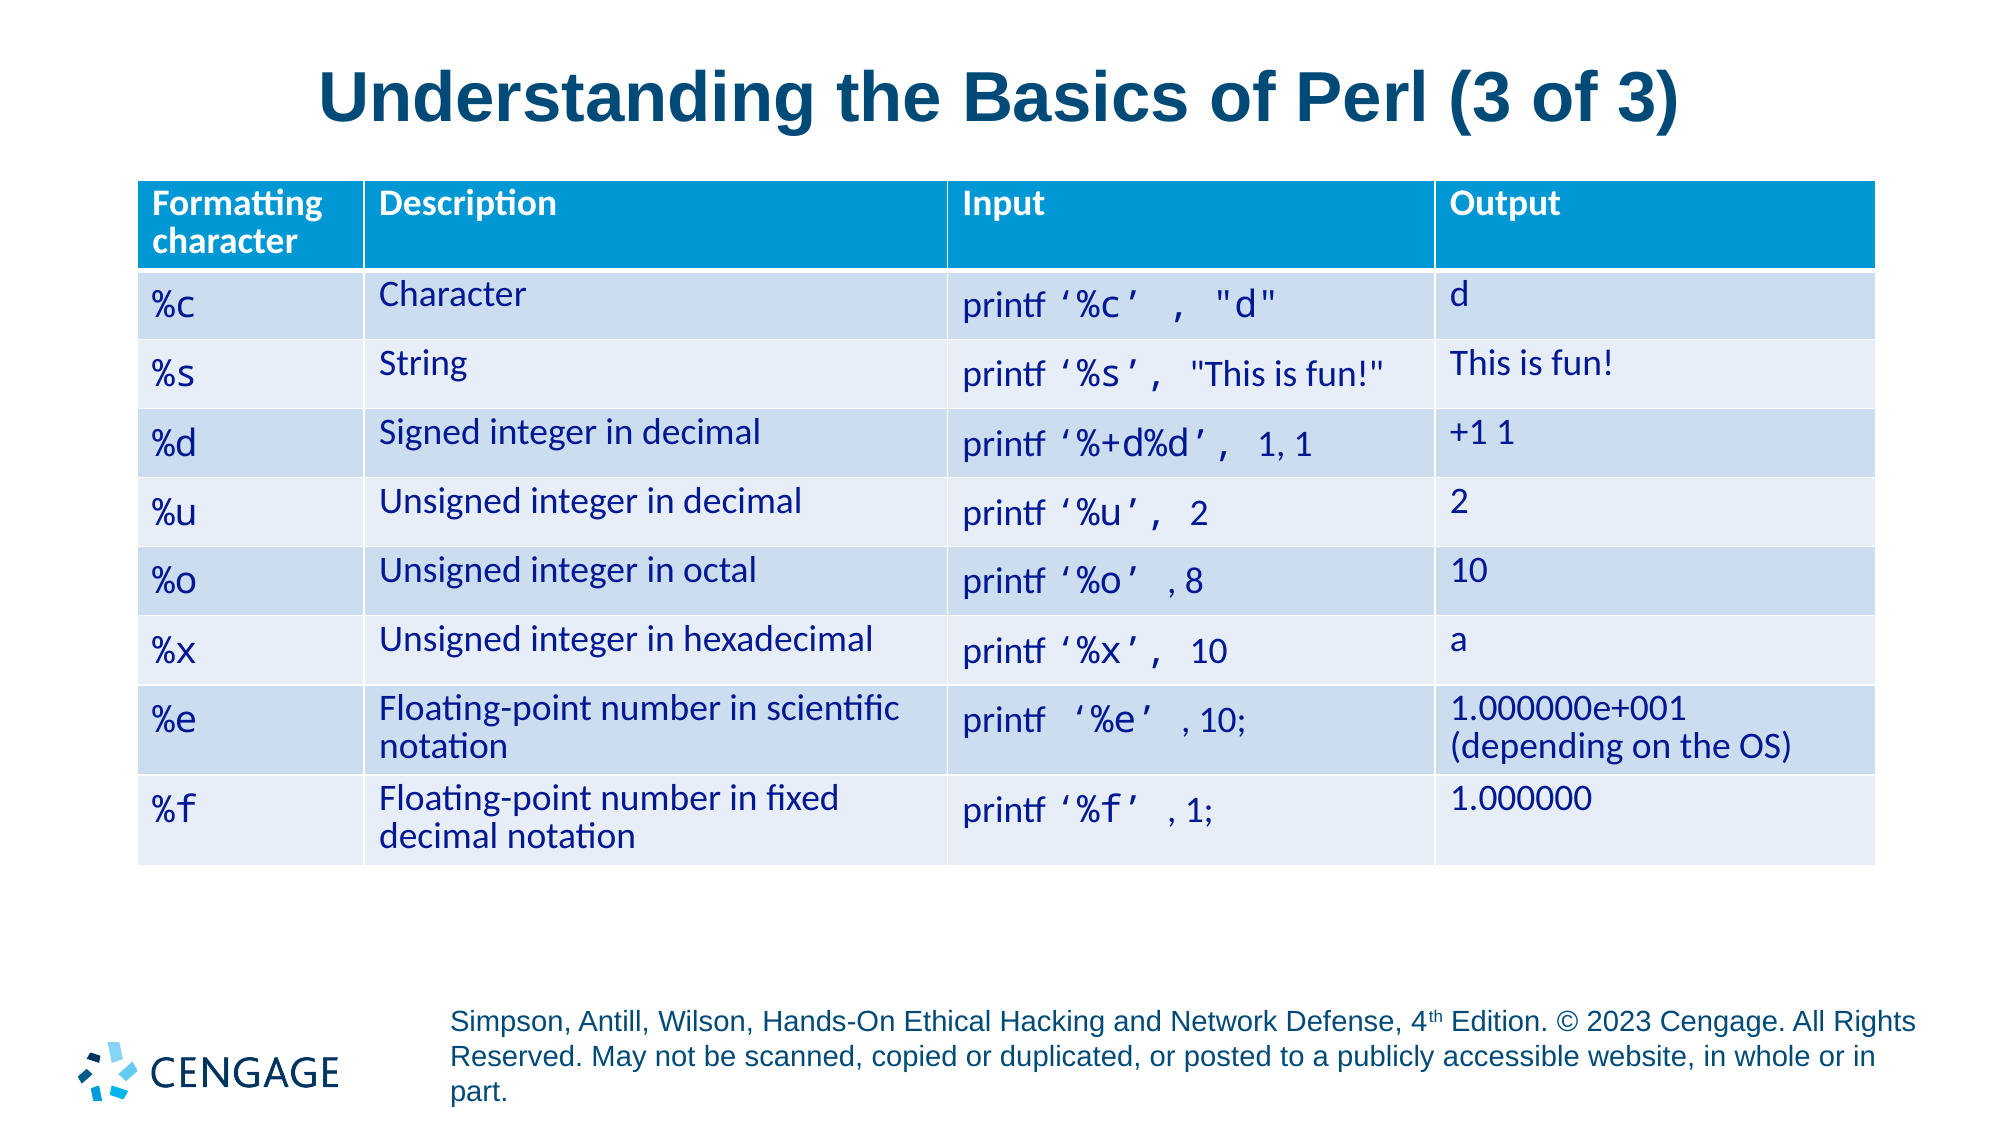

# Understanding the Basics of Perl (3 of 3)
| Formatting character | Description | Input | Output |
| --- | --- | --- | --- |
| %c | Character | printf ‘%c’ , "d" | d |
| %s | String | printf ‘%s’, "This is fun!" | This is fun! |
| %d | Signed integer in decimal | printf ‘%+d%d’, 1, 1 | +1 1 |
| %u | Unsigned integer in decimal | printf ‘%u’, 2 | 2 |
| %o | Unsigned integer in octal | printf ‘%o’ , 8 | 10 |
| %x | Unsigned integer in hexadecimal | printf ‘%x’, 10 | a |
| %e | Floating-point number in scientific notation | printf ‘%e’ , 10; | 1.000000e+001 (depending on the OS) |
| %f | Floating-point number in fixed decimal notation | printf ‘%f’ , 1; | 1.000000 |